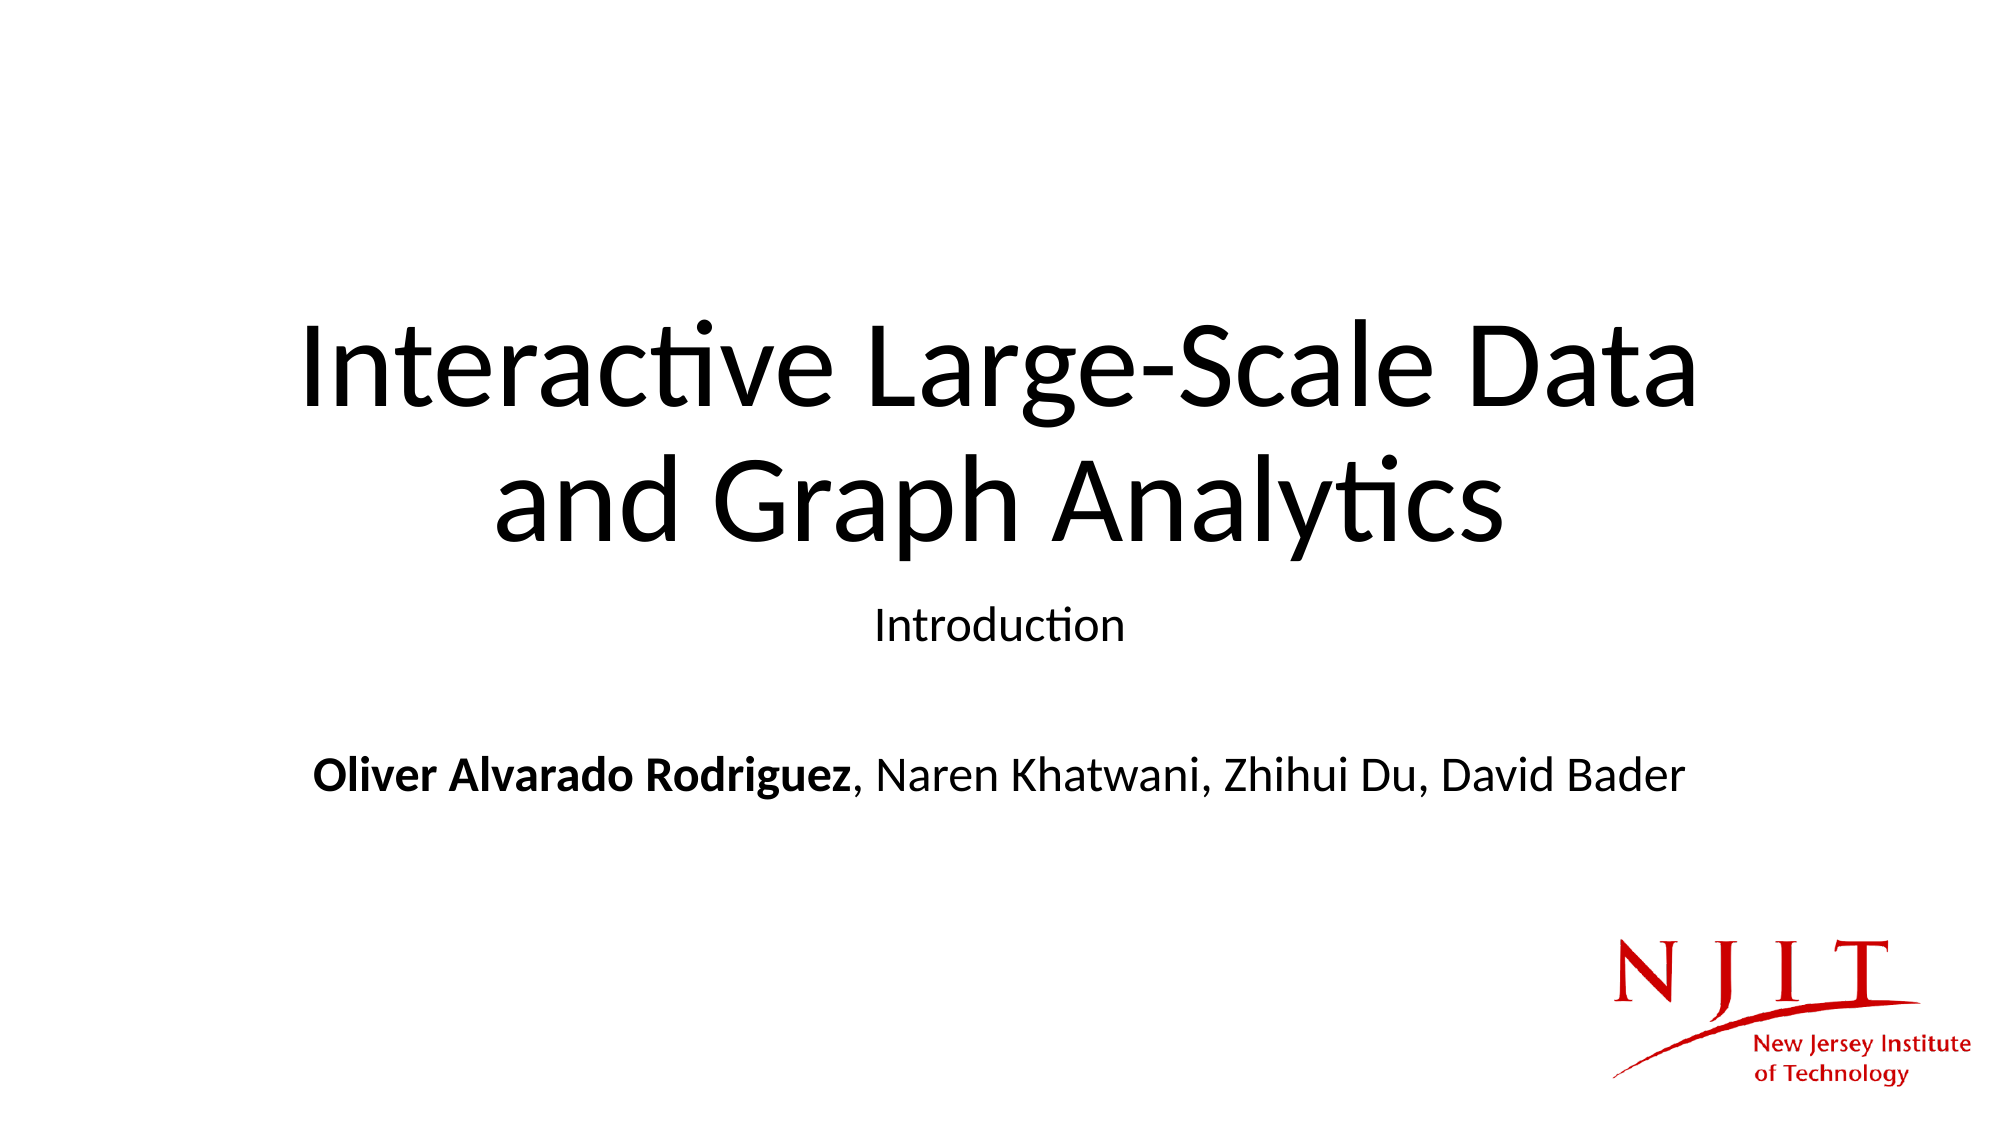

# Interactive Large-Scale Data and Graph Analytics
Introduction

Oliver Alvarado Rodriguez, Naren Khatwani, Zhihui Du, David Bader